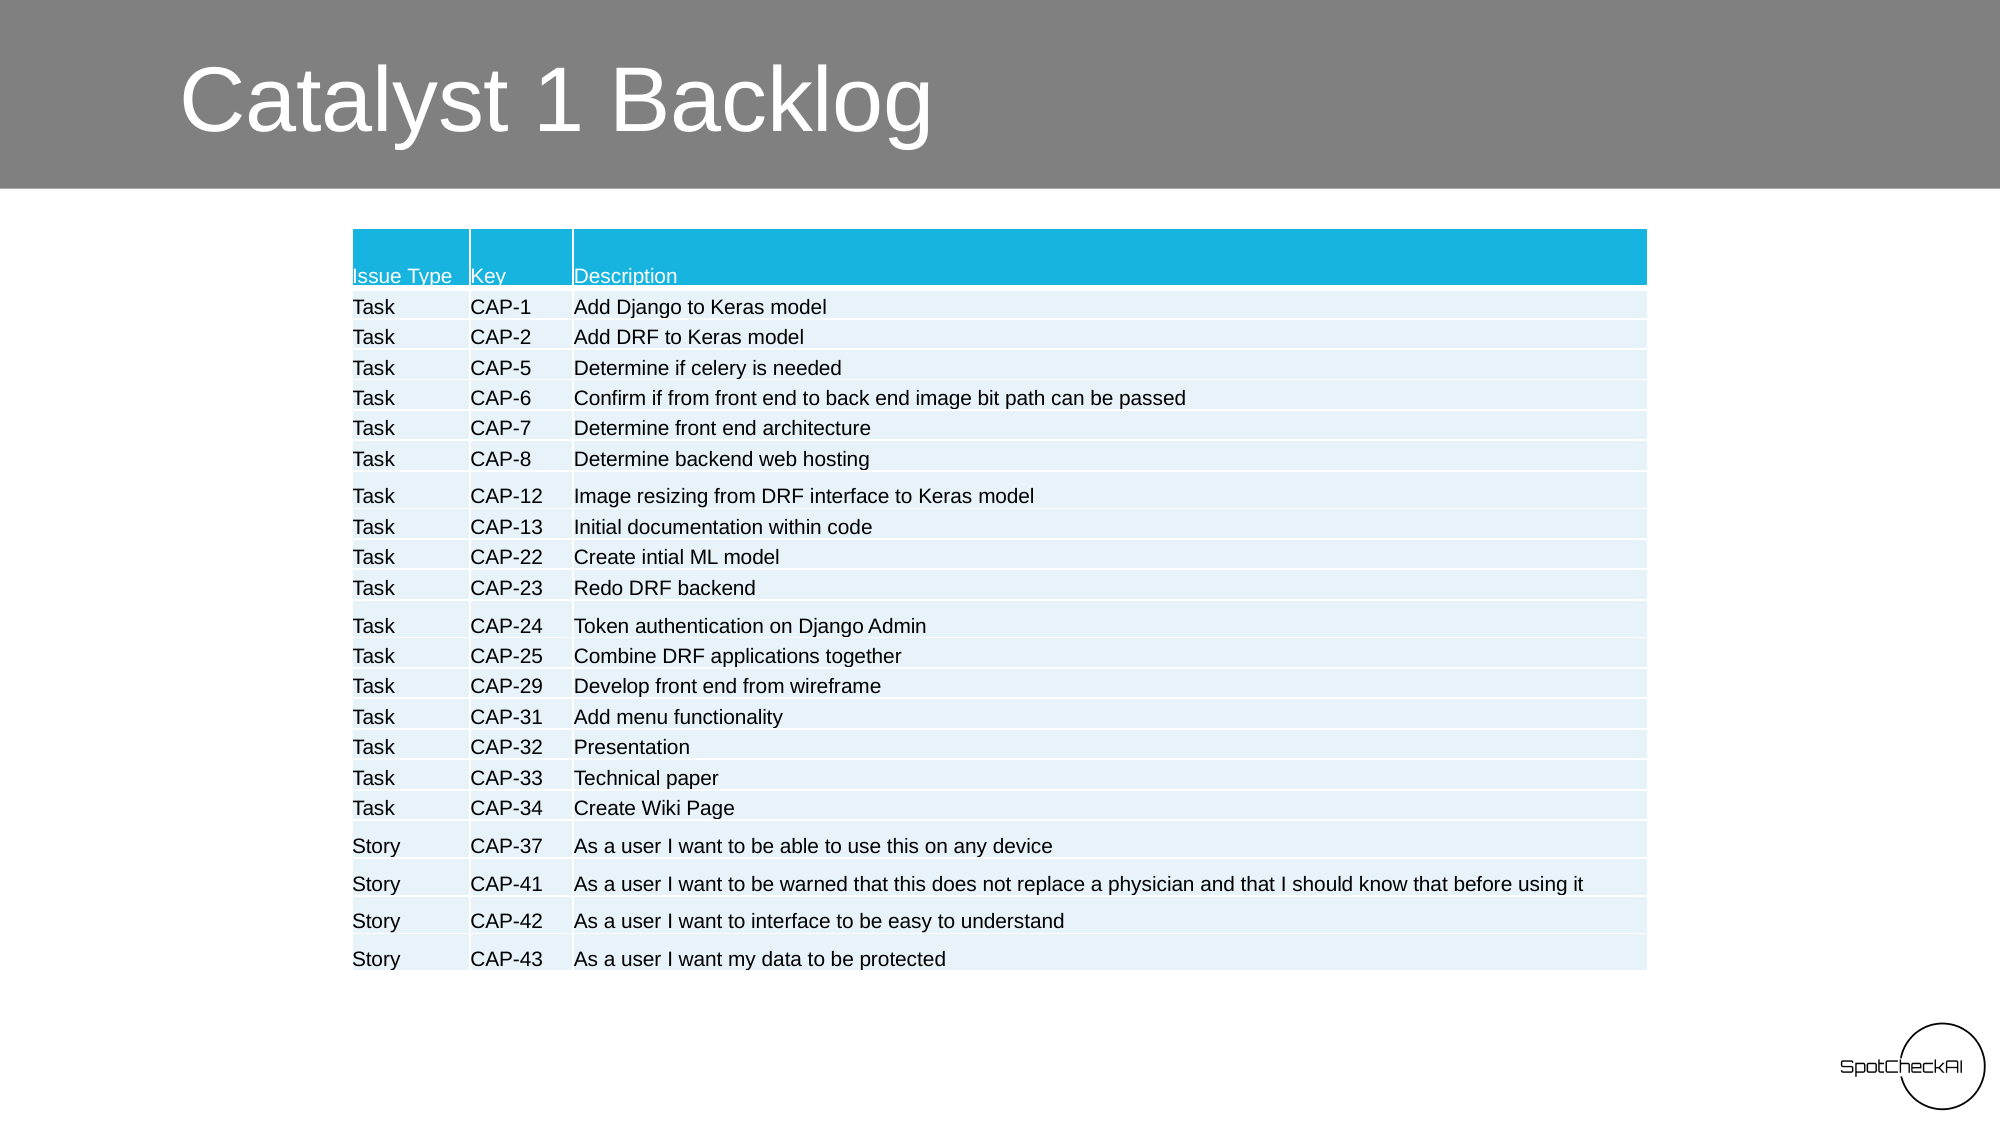

# Catalyst 1 Backlog
| Issue Type | Key | Description |
| --- | --- | --- |
| Task | CAP-1 | Add Django to Keras model |
| Task | CAP-2 | Add DRF to Keras model |
| Task | CAP-5 | Determine if celery is needed |
| Task | CAP-6 | Confirm if from front end to back end image bit path can be passed |
| Task | CAP-7 | Determine front end architecture |
| Task | CAP-8 | Determine backend web hosting |
| Task | CAP-12 | Image resizing from DRF interface to Keras model |
| Task | CAP-13 | Initial documentation within code |
| Task | CAP-22 | Create intial ML model |
| Task | CAP-23 | Redo DRF backend |
| Task | CAP-24 | Token authentication on Django Admin |
| Task | CAP-25 | Combine DRF applications together |
| Task | CAP-29 | Develop front end from wireframe |
| Task | CAP-31 | Add menu functionality |
| Task | CAP-32 | Presentation |
| Task | CAP-33 | Technical paper |
| Task | CAP-34 | Create Wiki Page |
| Story | CAP-37 | As a user I want to be able to use this on any device |
| Story | CAP-41 | As a user I want to be warned that this does not replace a physician and that I should know that before using it |
| Story | CAP-42 | As a user I want to interface to be easy to understand |
| Story | CAP-43 | As a user I want my data to be protected |